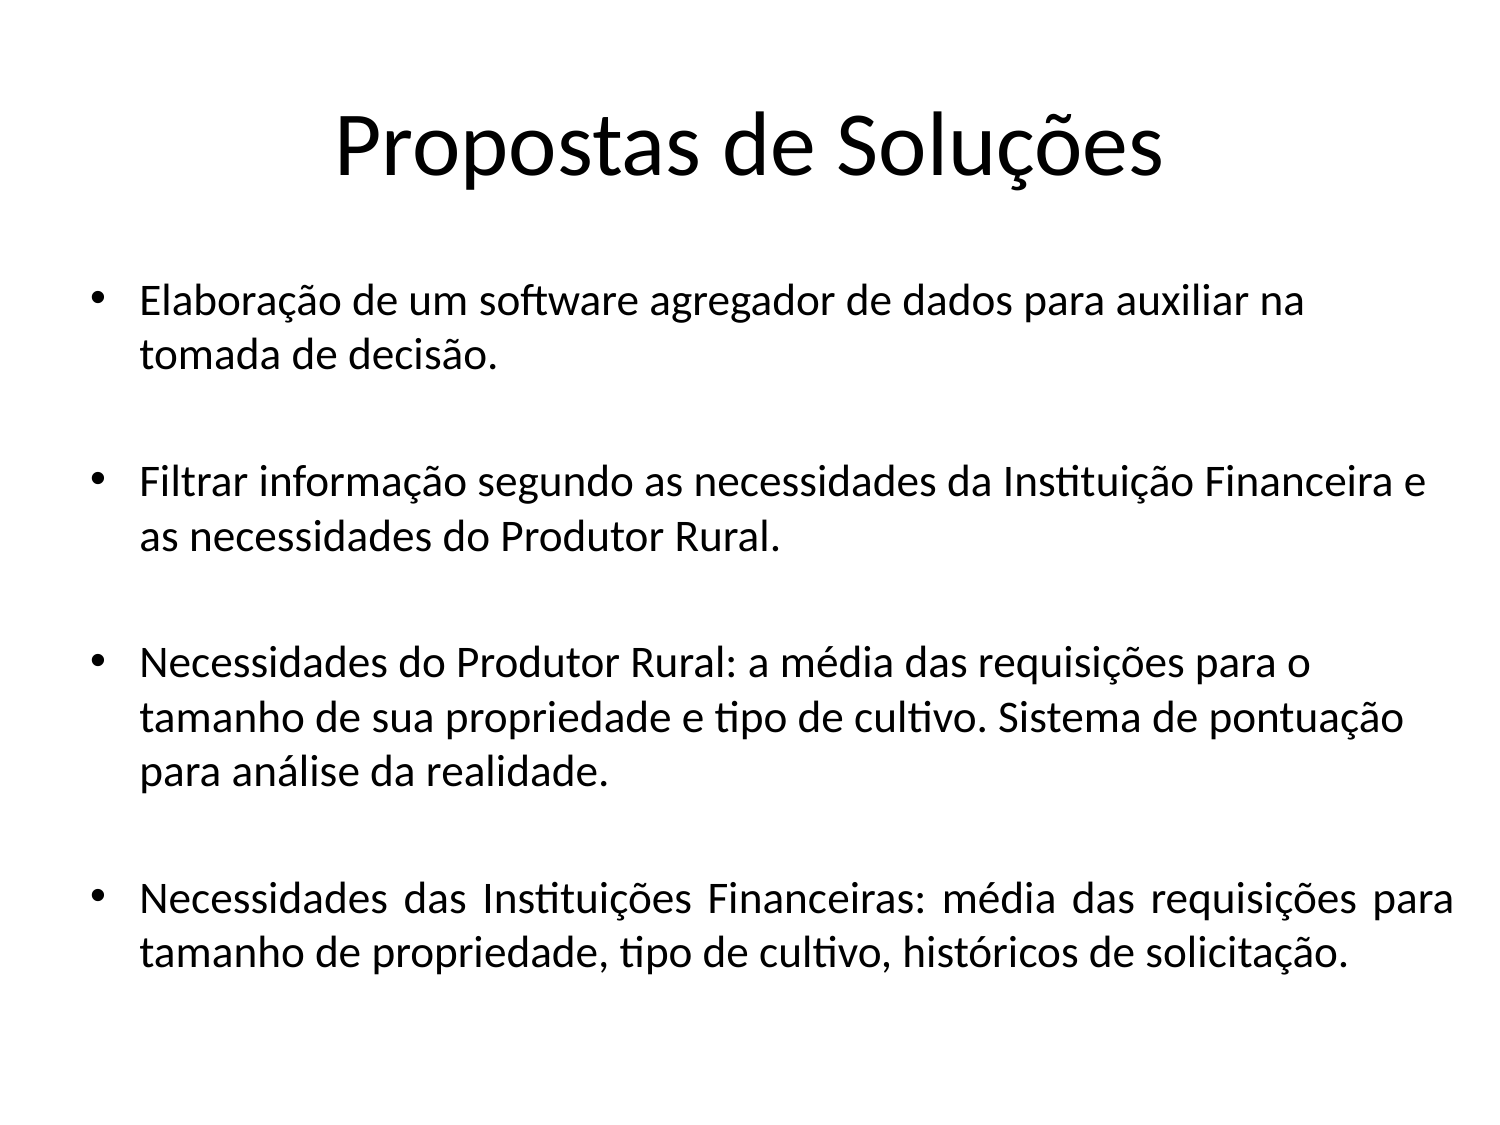

# Propostas de Soluções
Elaboração de um software agregador de dados para auxiliar na tomada de decisão.

Filtrar informação segundo as necessidades da Instituição Financeira e as necessidades do Produtor Rural.

Necessidades do Produtor Rural: a média das requisições para o tamanho de sua propriedade e tipo de cultivo. Sistema de pontuação para análise da realidade.

Necessidades das Instituições Financeiras: média das requisições para tamanho de propriedade, tipo de cultivo, históricos de solicitação.